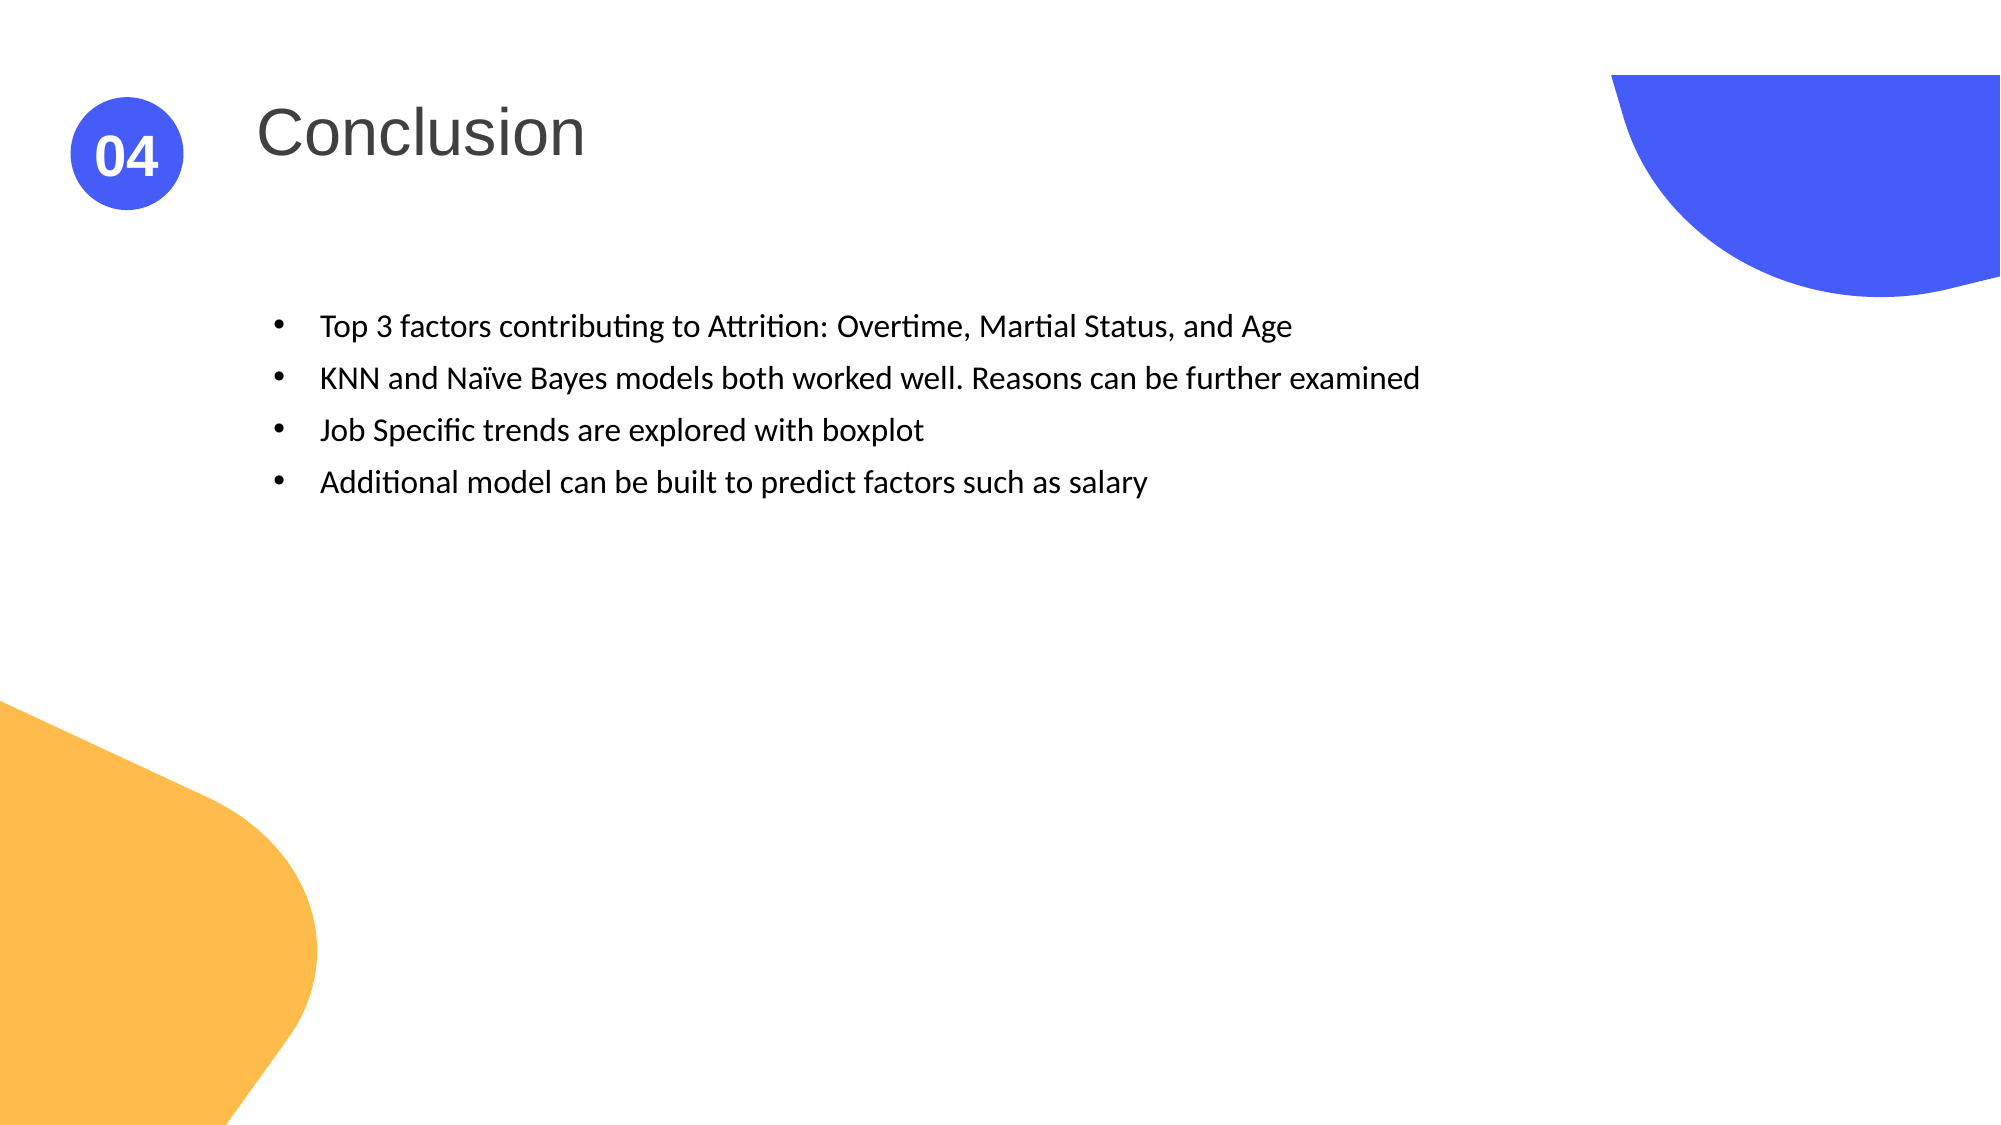

Conclusion

04
Top 3 factors contributing to Attrition: Overtime, Martial Status, and Age
KNN and Naïve Bayes models both worked well. Reasons can be further examined
Job Specific trends are explored with boxplot
Additional model can be built to predict factors such as salary